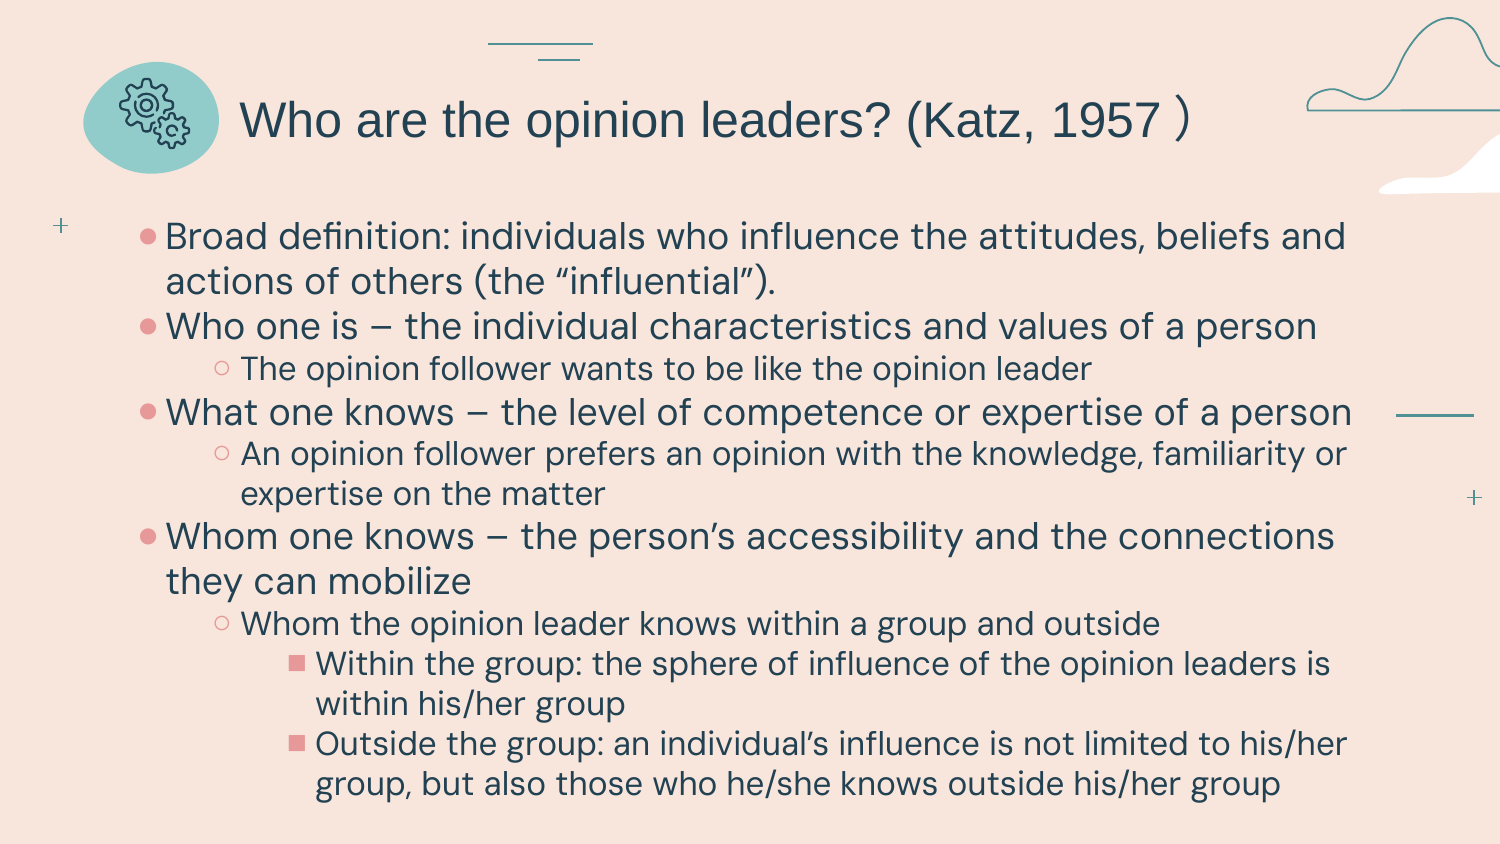

# Who are the opinion leaders? (Katz, 1957）
Broad definition: individuals who influence the attitudes, beliefs and actions of others (the “influential”).
Who one is – the individual characteristics and values of a person
The opinion follower wants to be like the opinion leader
What one knows – the level of competence or expertise of a person
An opinion follower prefers an opinion with the knowledge, familiarity or expertise on the matter
Whom one knows – the person’s accessibility and the connections they can mobilize
Whom the opinion leader knows within a group and outside
Within the group: the sphere of influence of the opinion leaders is within his/her group
Outside the group: an individual’s influence is not limited to his/her group, but also those who he/she knows outside his/her group